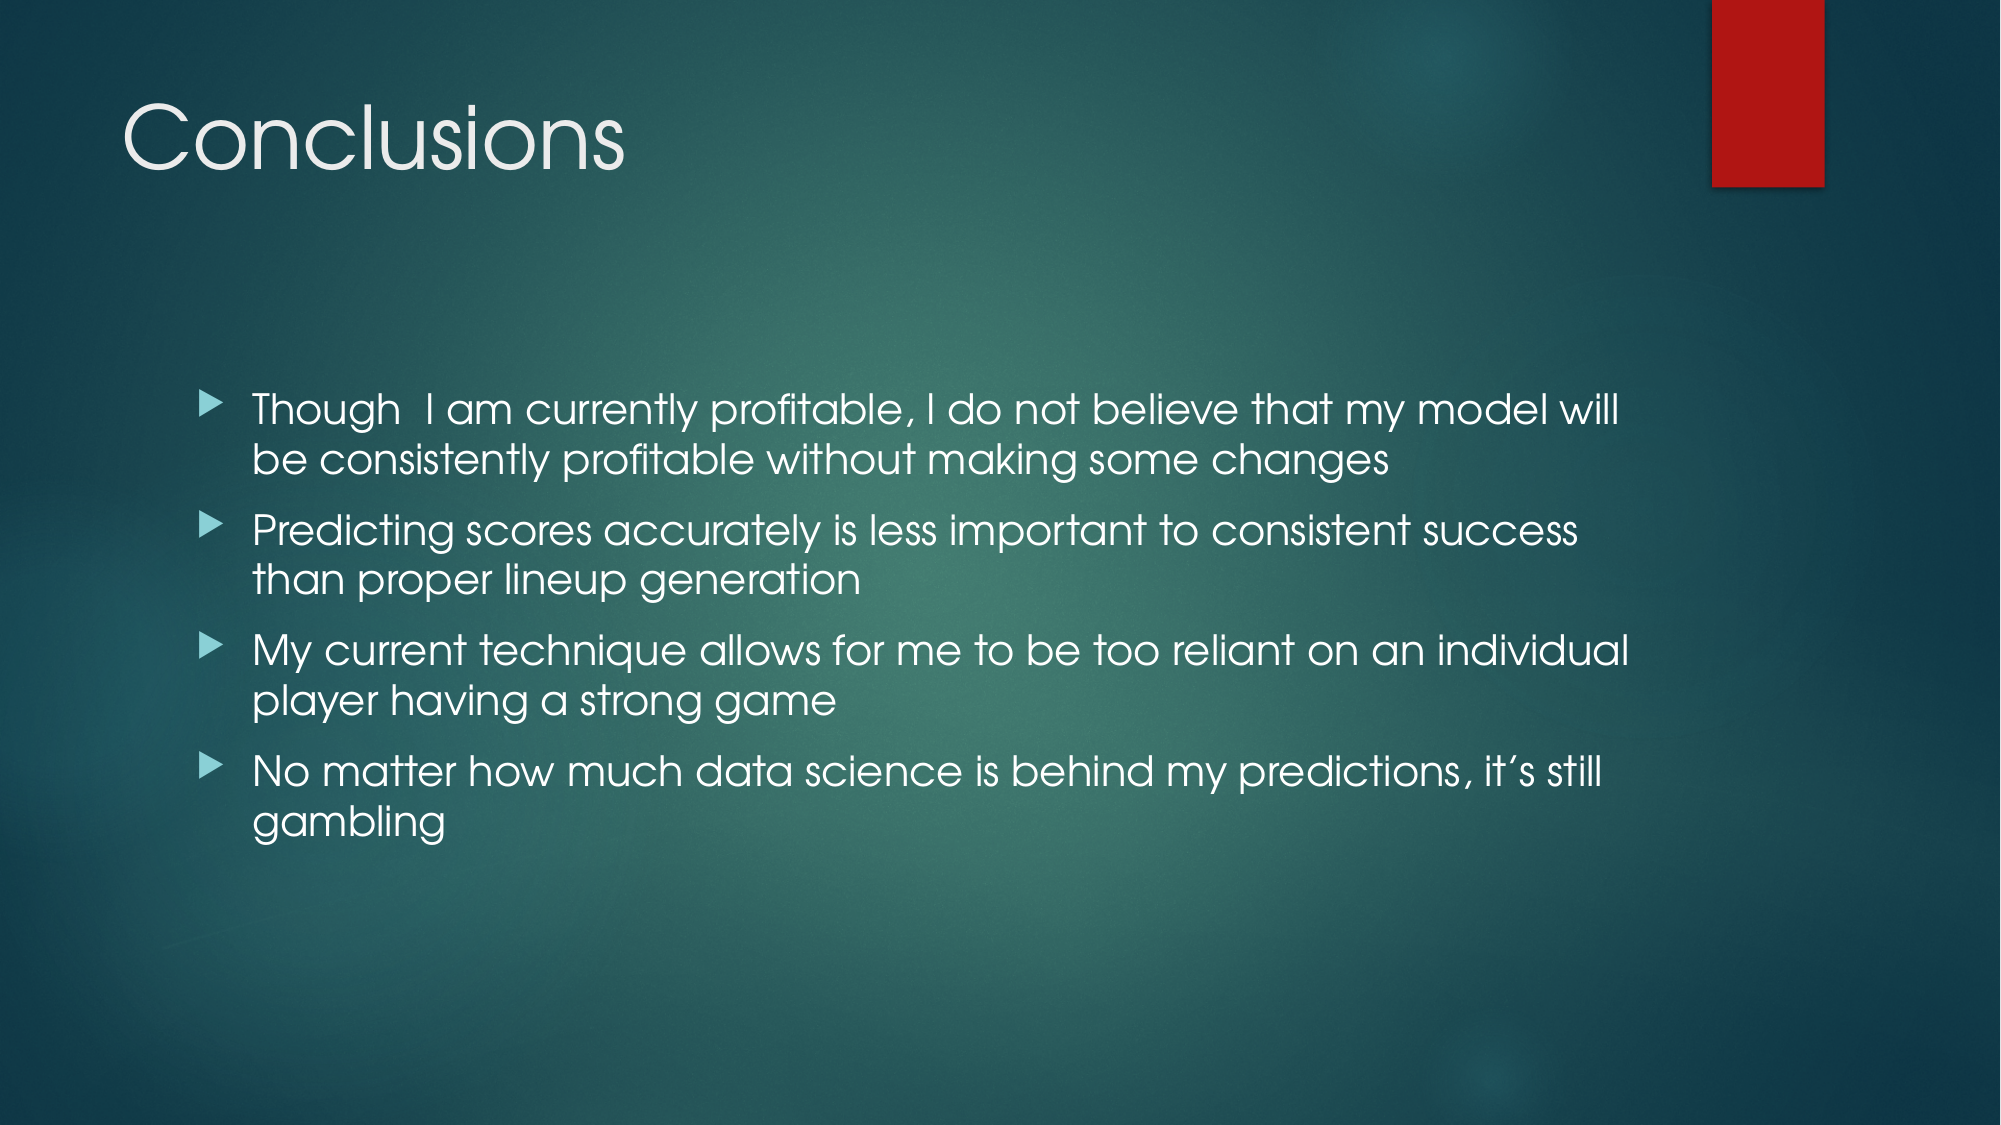

# Conclusions

Though  I am currently profitable, I do not believe that my model will be consistently profitable without making some changes
Predicting scores accurately is less important to consistent success than proper lineup generation
My current technique allows for me to be too reliant on an individual player having a strong game
No matter how much data science is behind my predictions, it’s still gambling